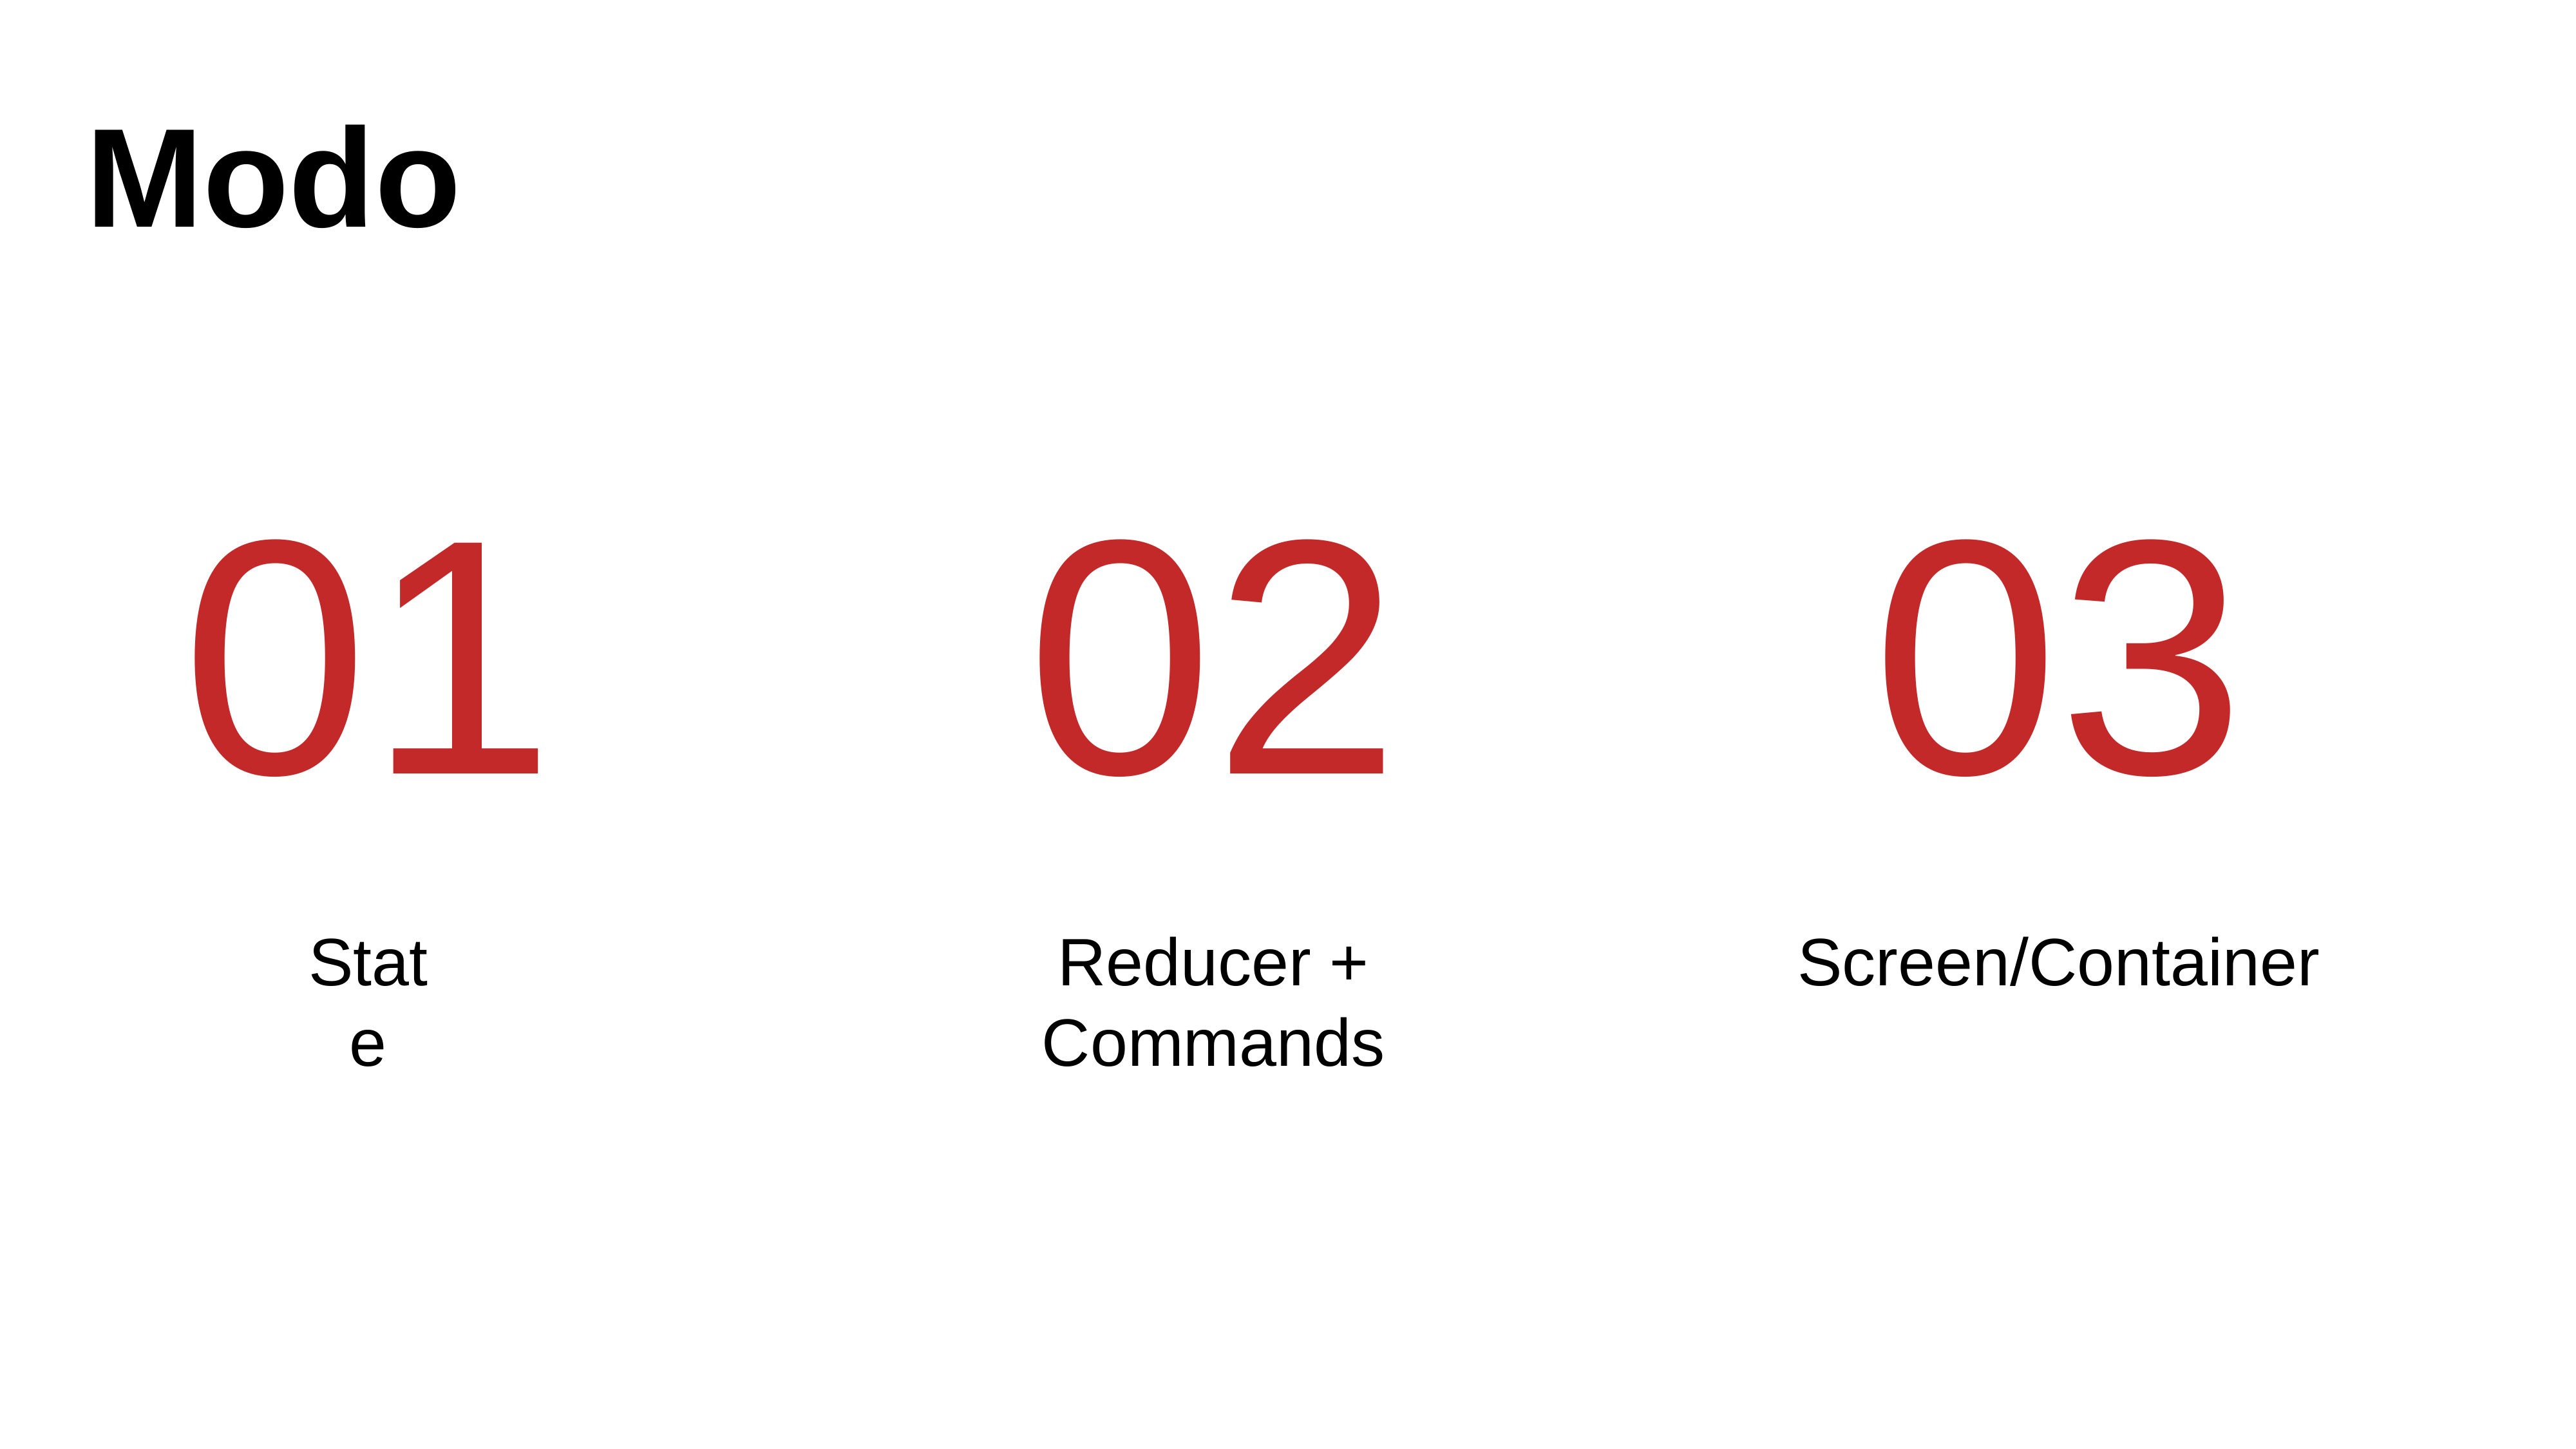

Modo
State
Reducer + Commands
Screen/Container
153